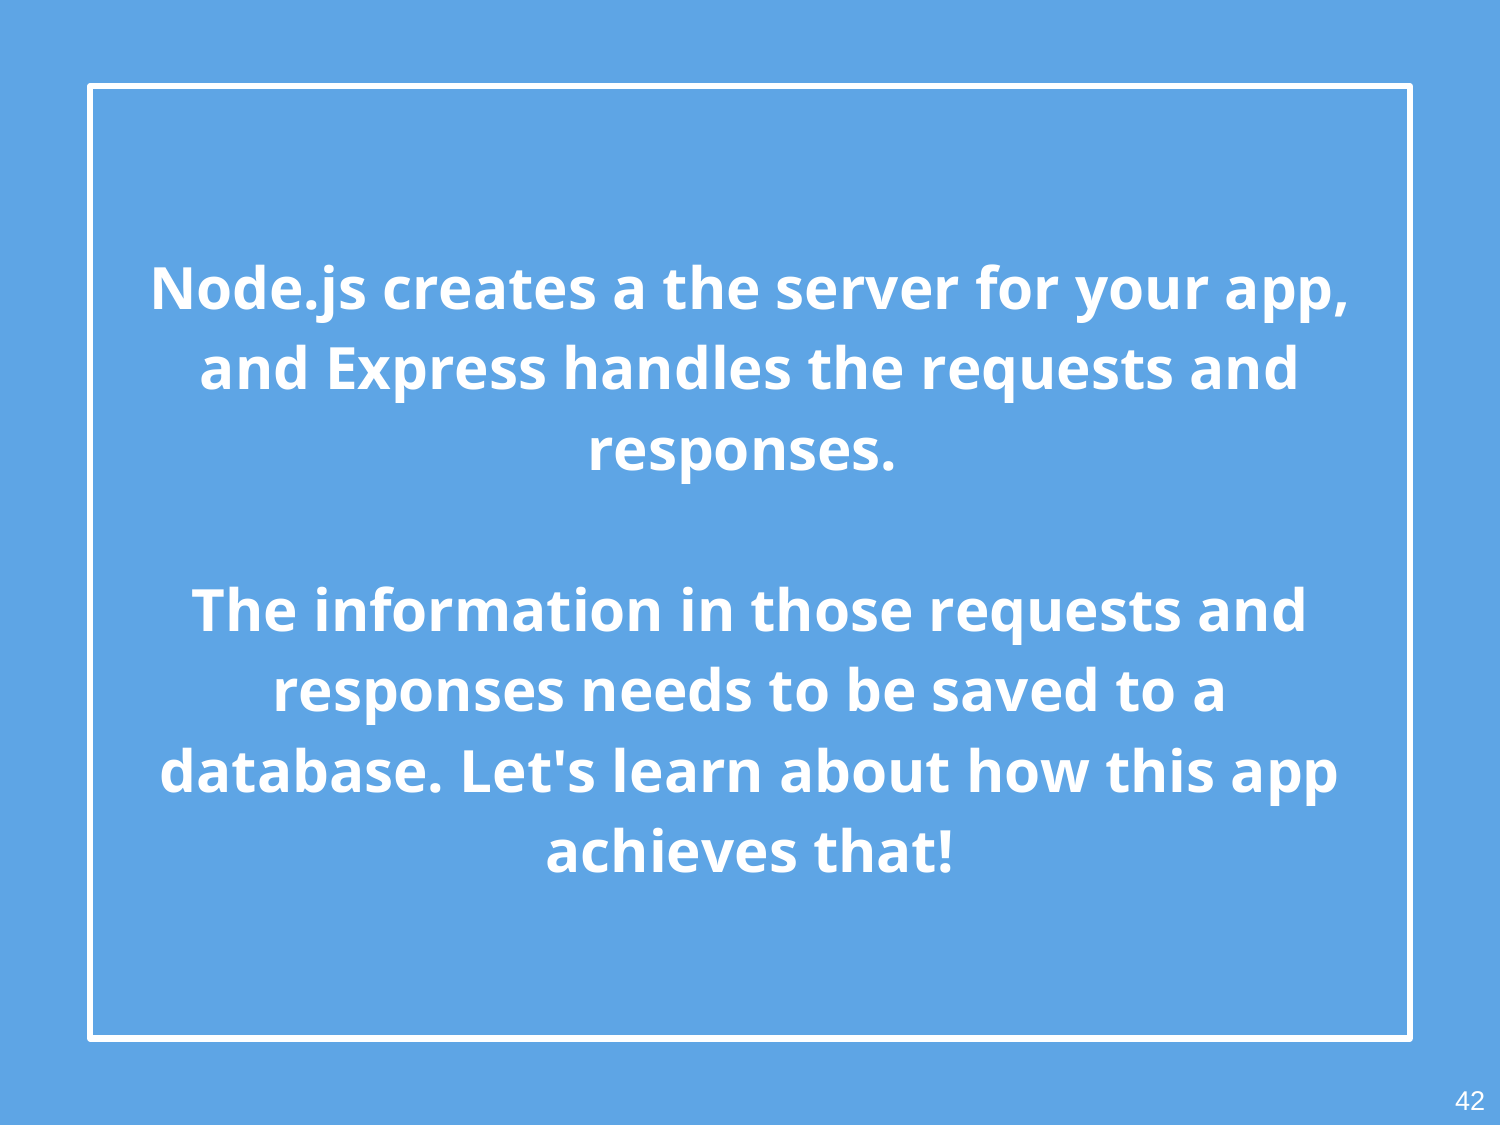

Node.js creates a the server for your app, and Express handles the requests and responses.
The information in those requests and responses needs to be saved to a database. Let's learn about how this app achieves that!